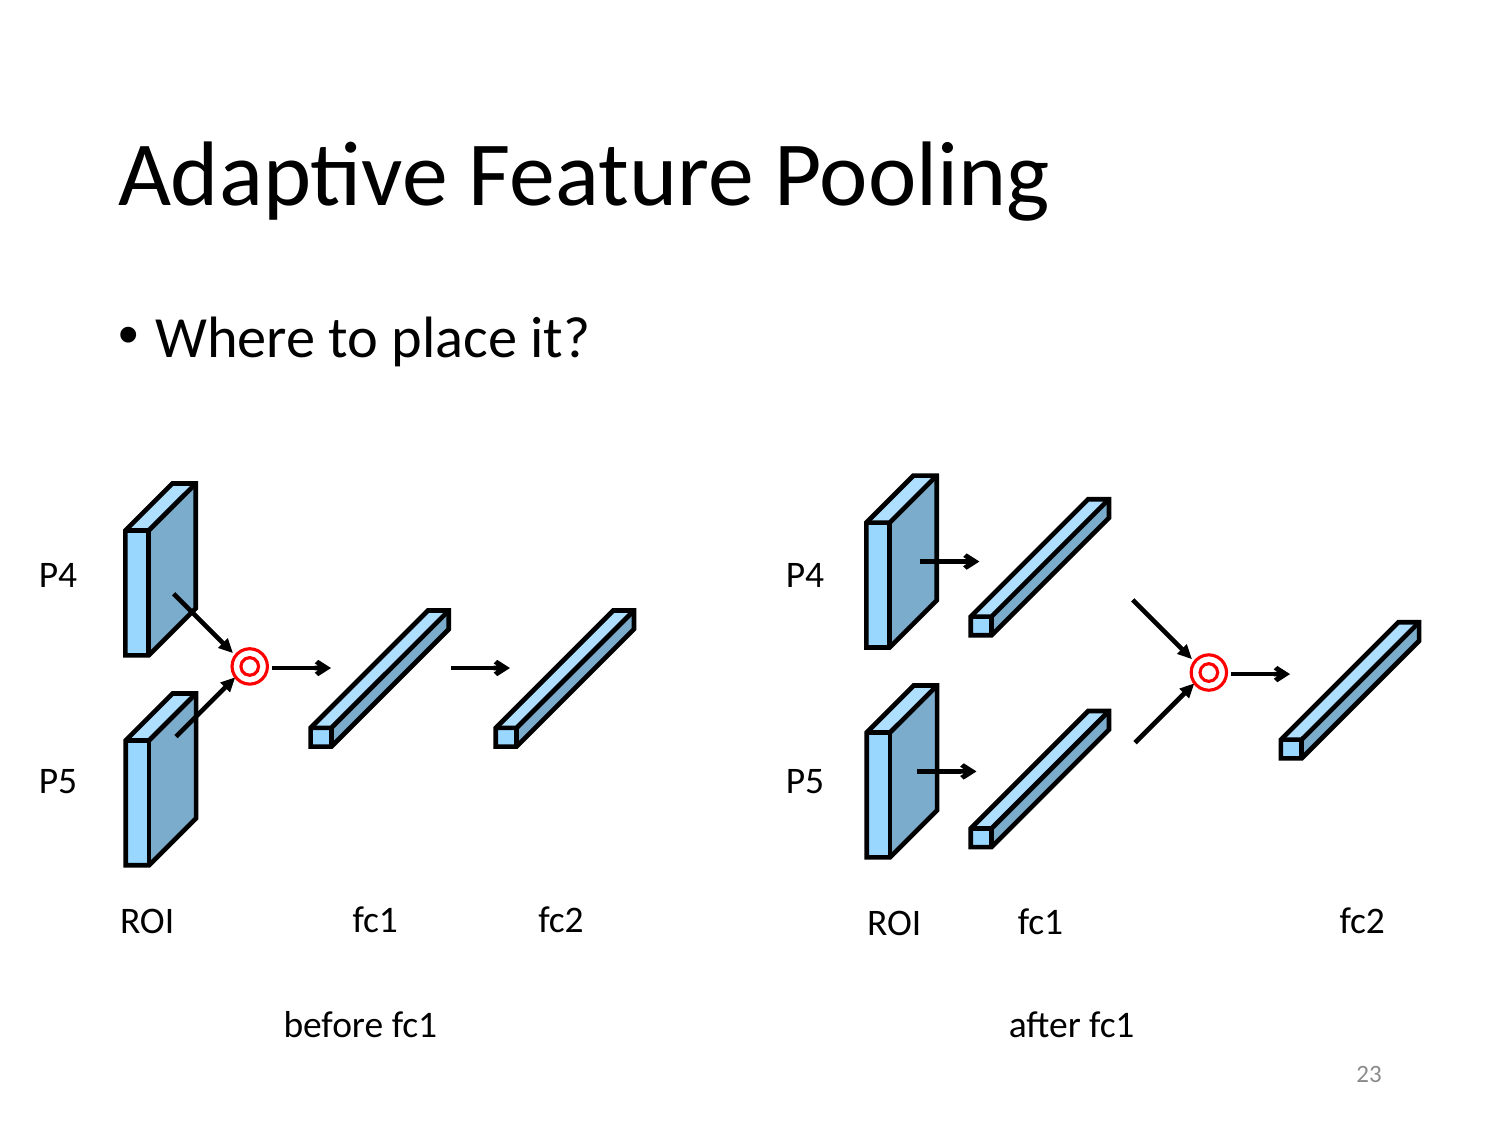

# Adaptive Feature Pooling
Where to place it?

P4
P4

P5
P5
fc2
fc1
fc2
ROI
fc1
ROI
before fc1
after fc1
23